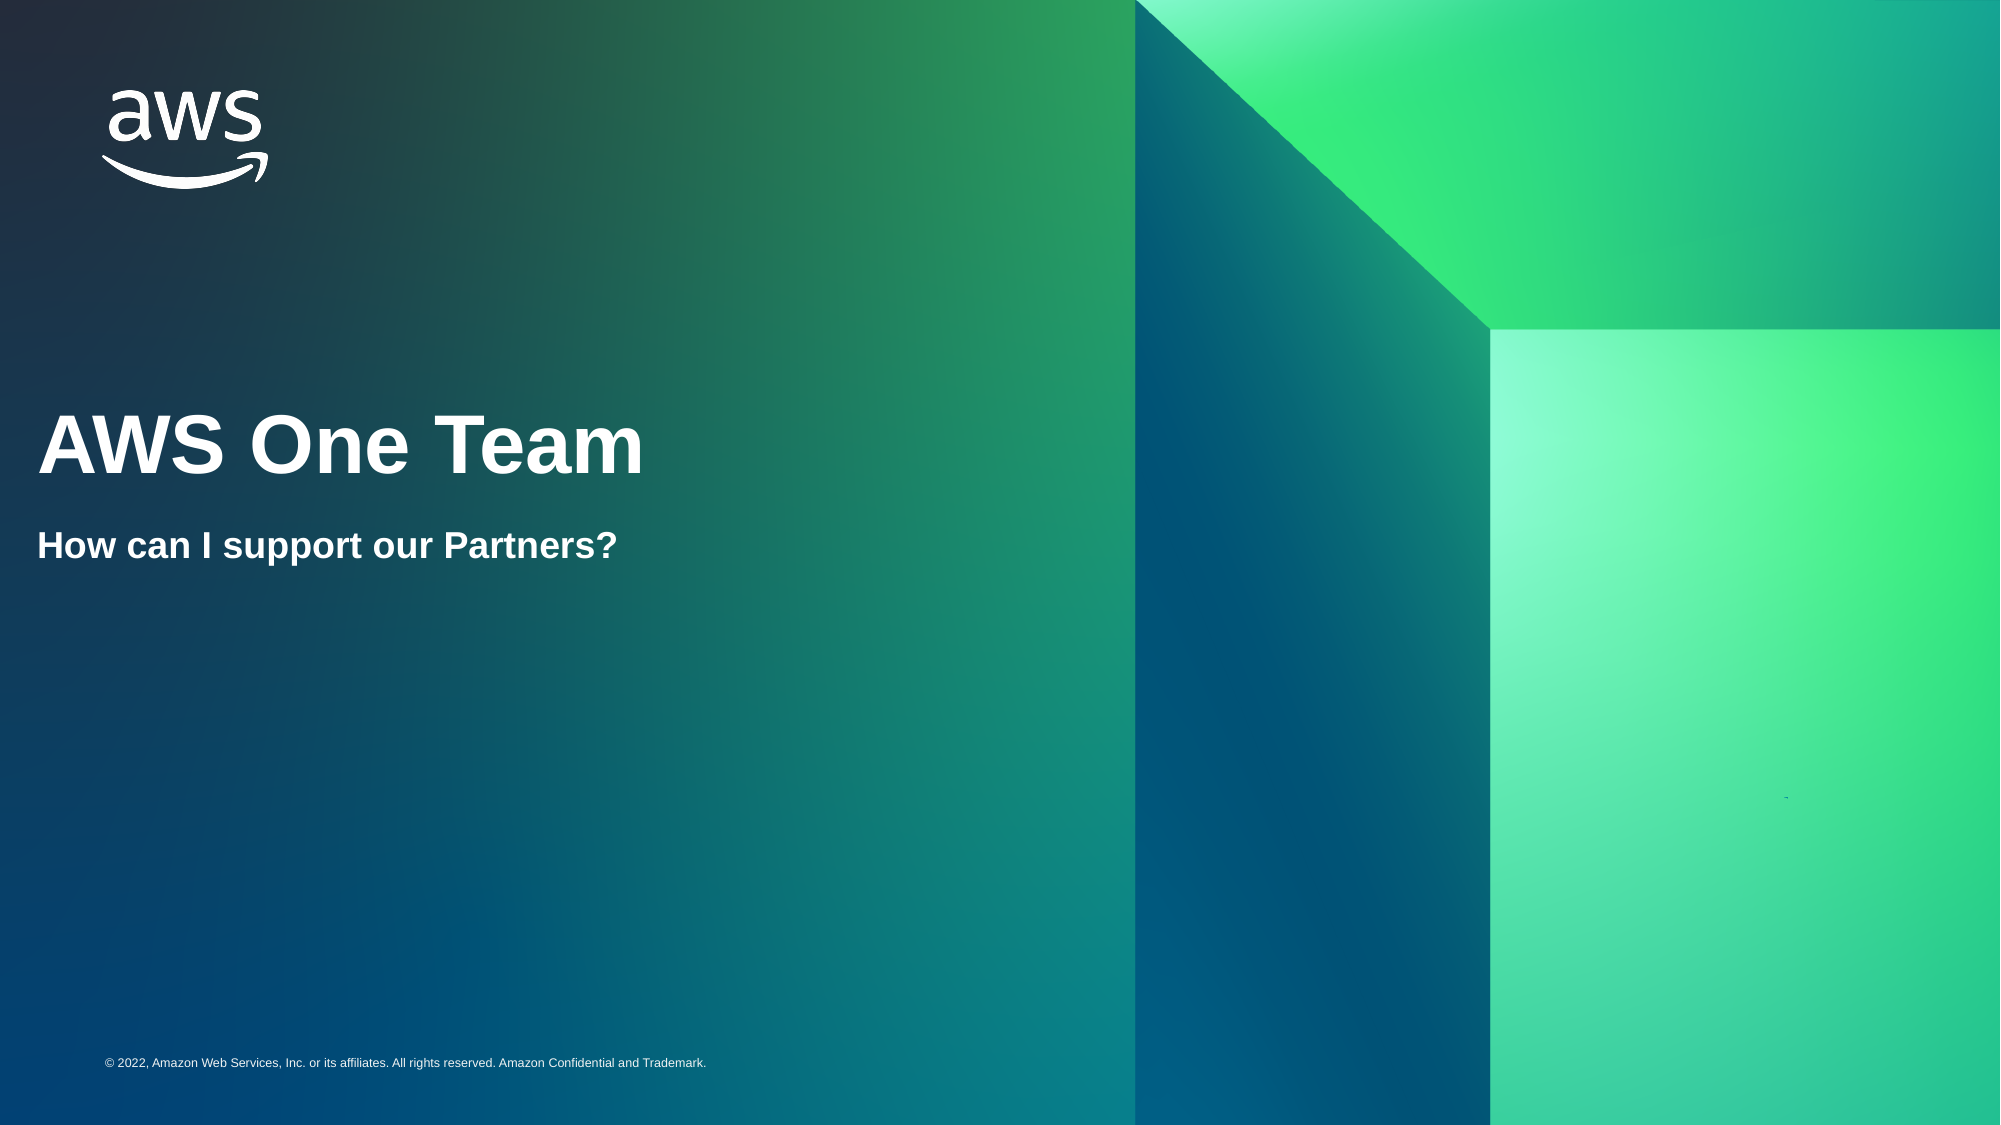

AWS One Team
# How can I support our Partners?